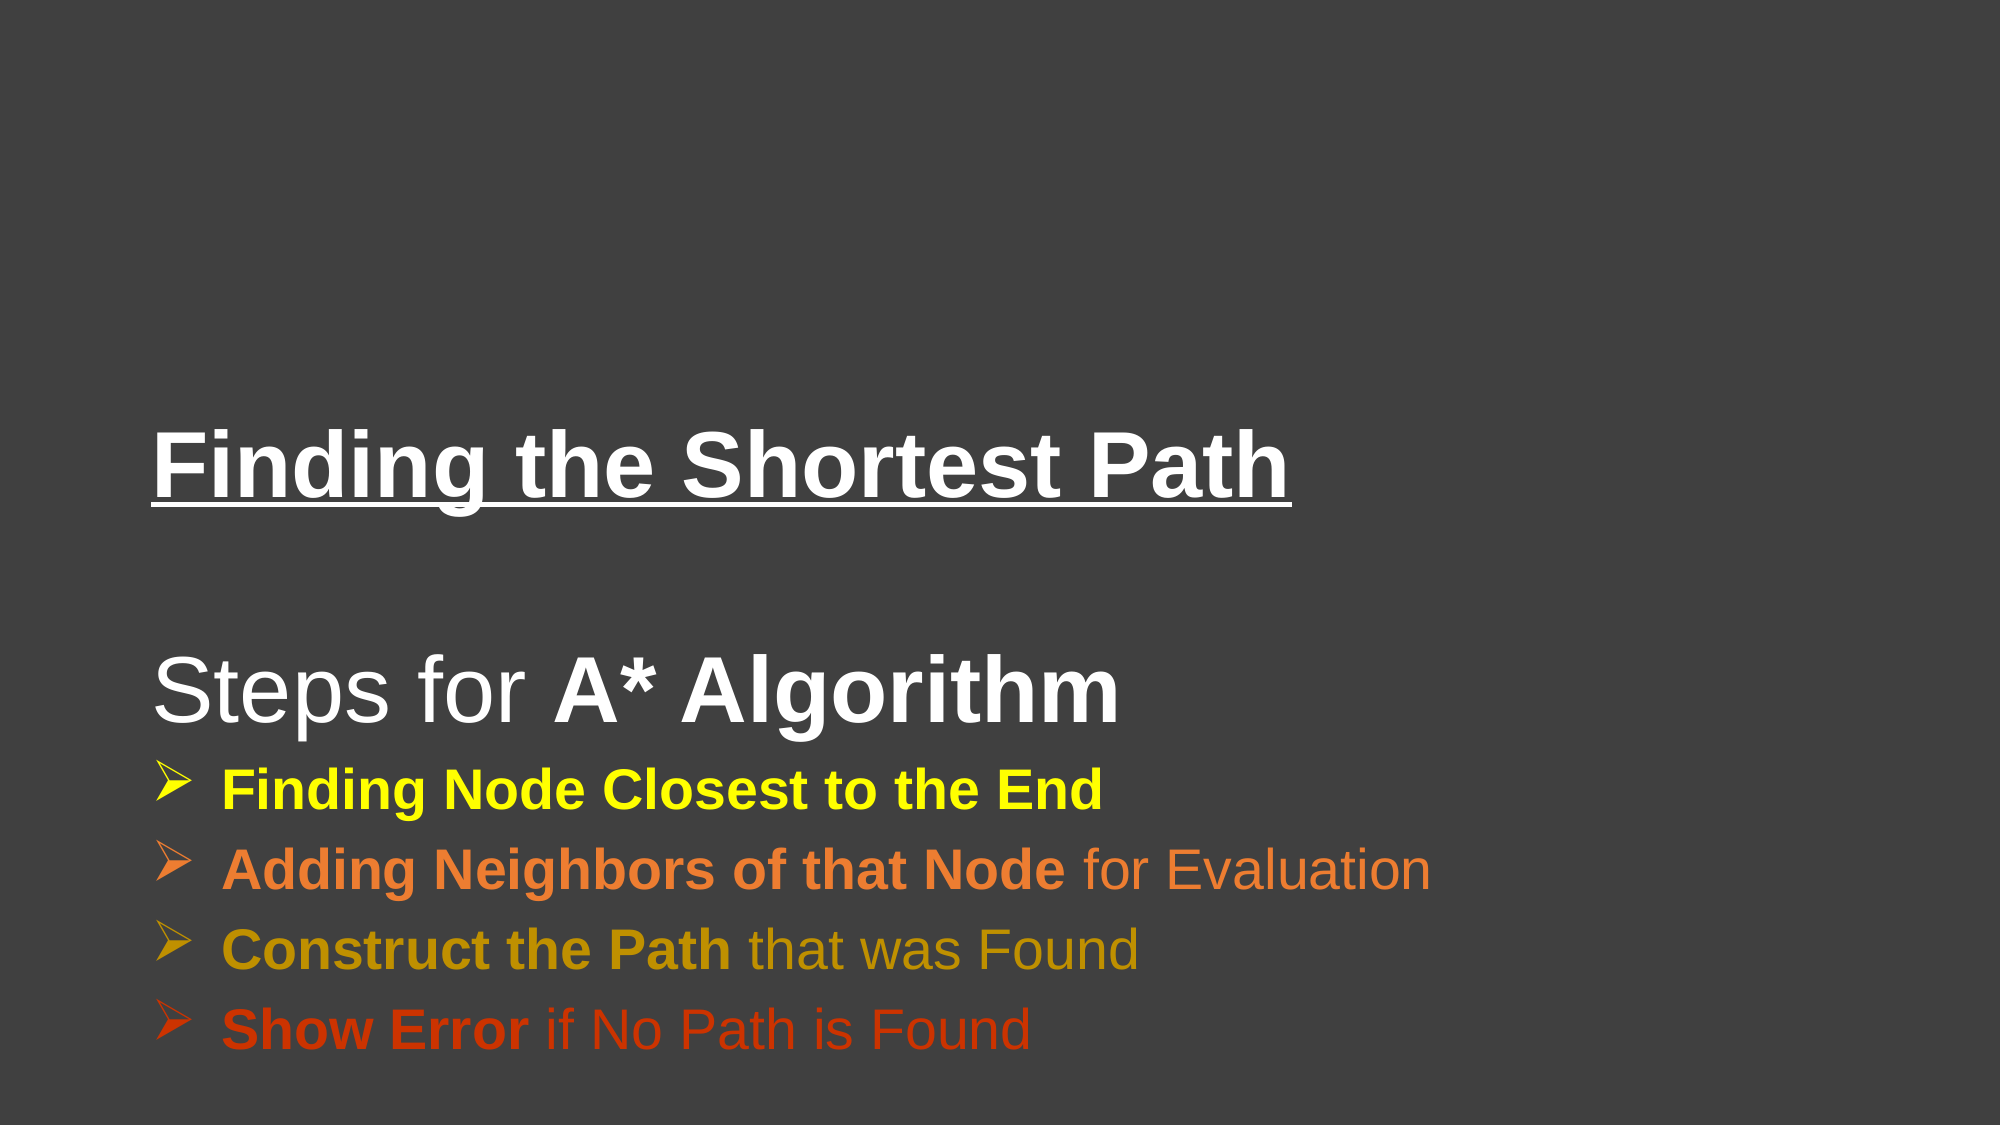

# Finding the Shortest Path Steps for A* Algorithm
Finding Node Closest to the End
Adding Neighbors of that Node for Evaluation
Construct the Path that was Found
Show Error if No Path is Found